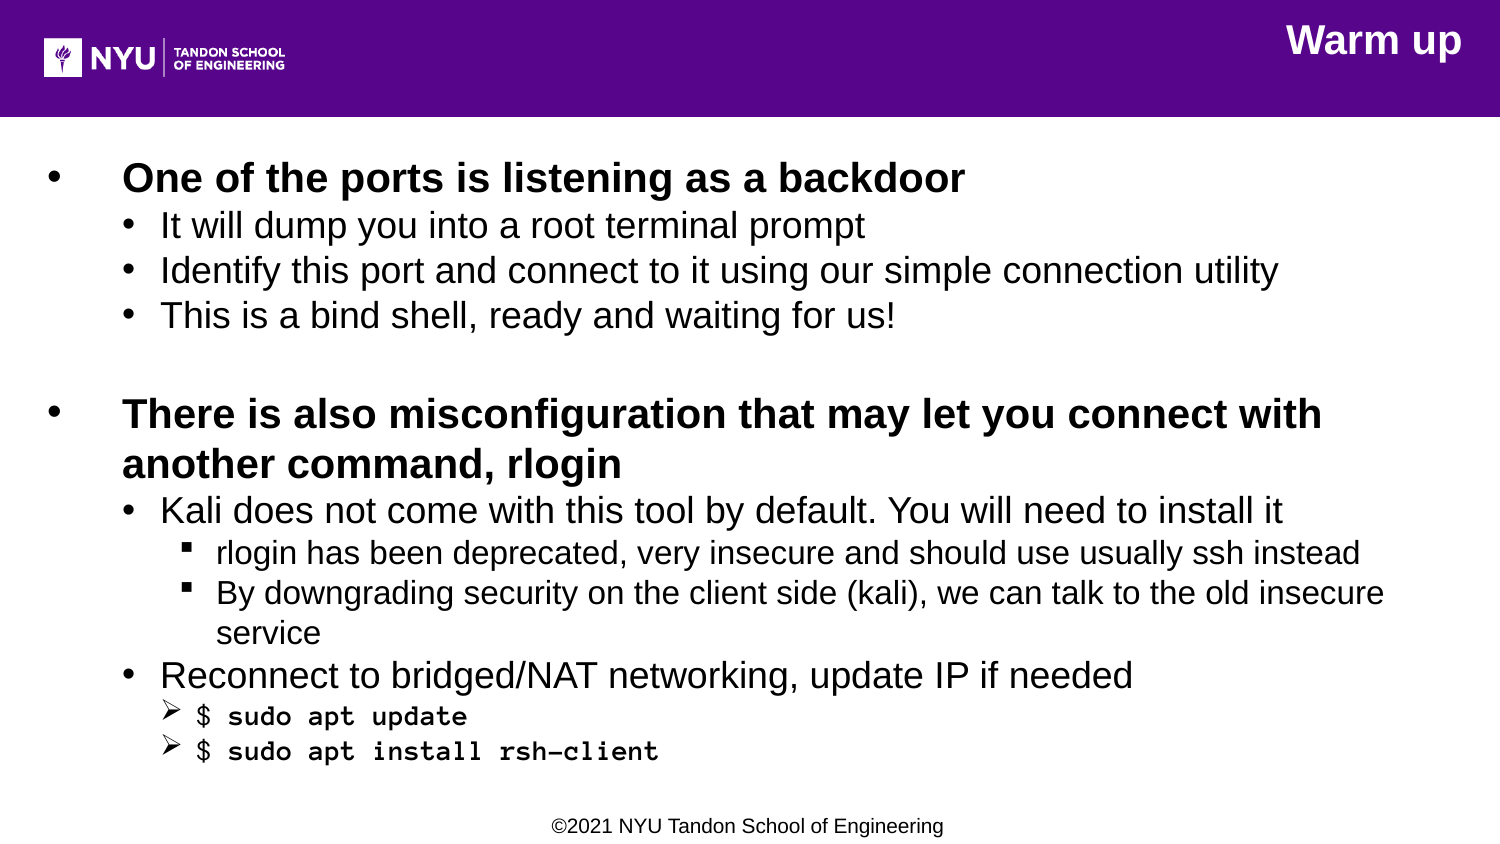

Warm up
One of the ports is listening as a backdoor
It will dump you into a root terminal prompt
Identify this port and connect to it using our simple connection utility
This is a bind shell, ready and waiting for us!

There is also misconfiguration that may let you connect with another command, rlogin
Kali does not come with this tool by default. You will need to install it
rlogin has been deprecated, very insecure and should use usually ssh instead
By downgrading security on the client side (kali), we can talk to the old insecure service
Reconnect to bridged/NAT networking, update IP if needed
$ sudo apt update
$ sudo apt install rsh-client